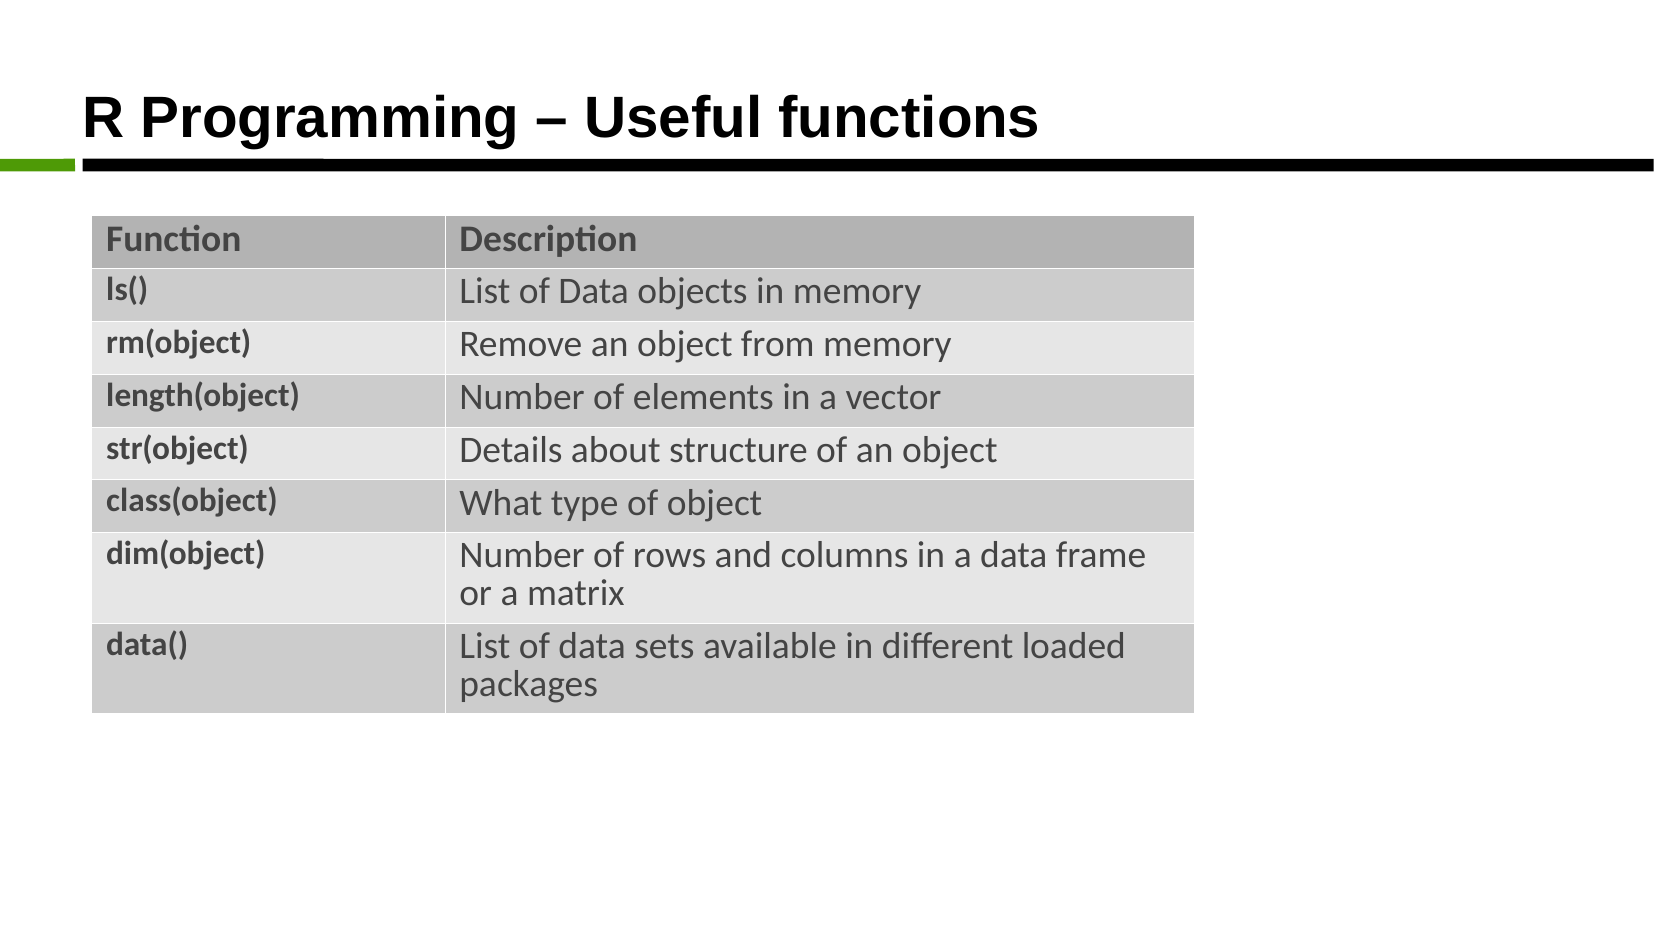

R Programming – Useful functions

| Function | Description |
| --- | --- |
| ls() | List of Data objects in memory |
| rm(object) | Remove an object from memory |
| length(object) | Number of elements in a vector |
| str(object) | Details about structure of an object |
| class(object) | What type of object |
| dim(object) | Number of rows and columns in a data frame or a matrix |
| data() | List of data sets available in different loaded packages |